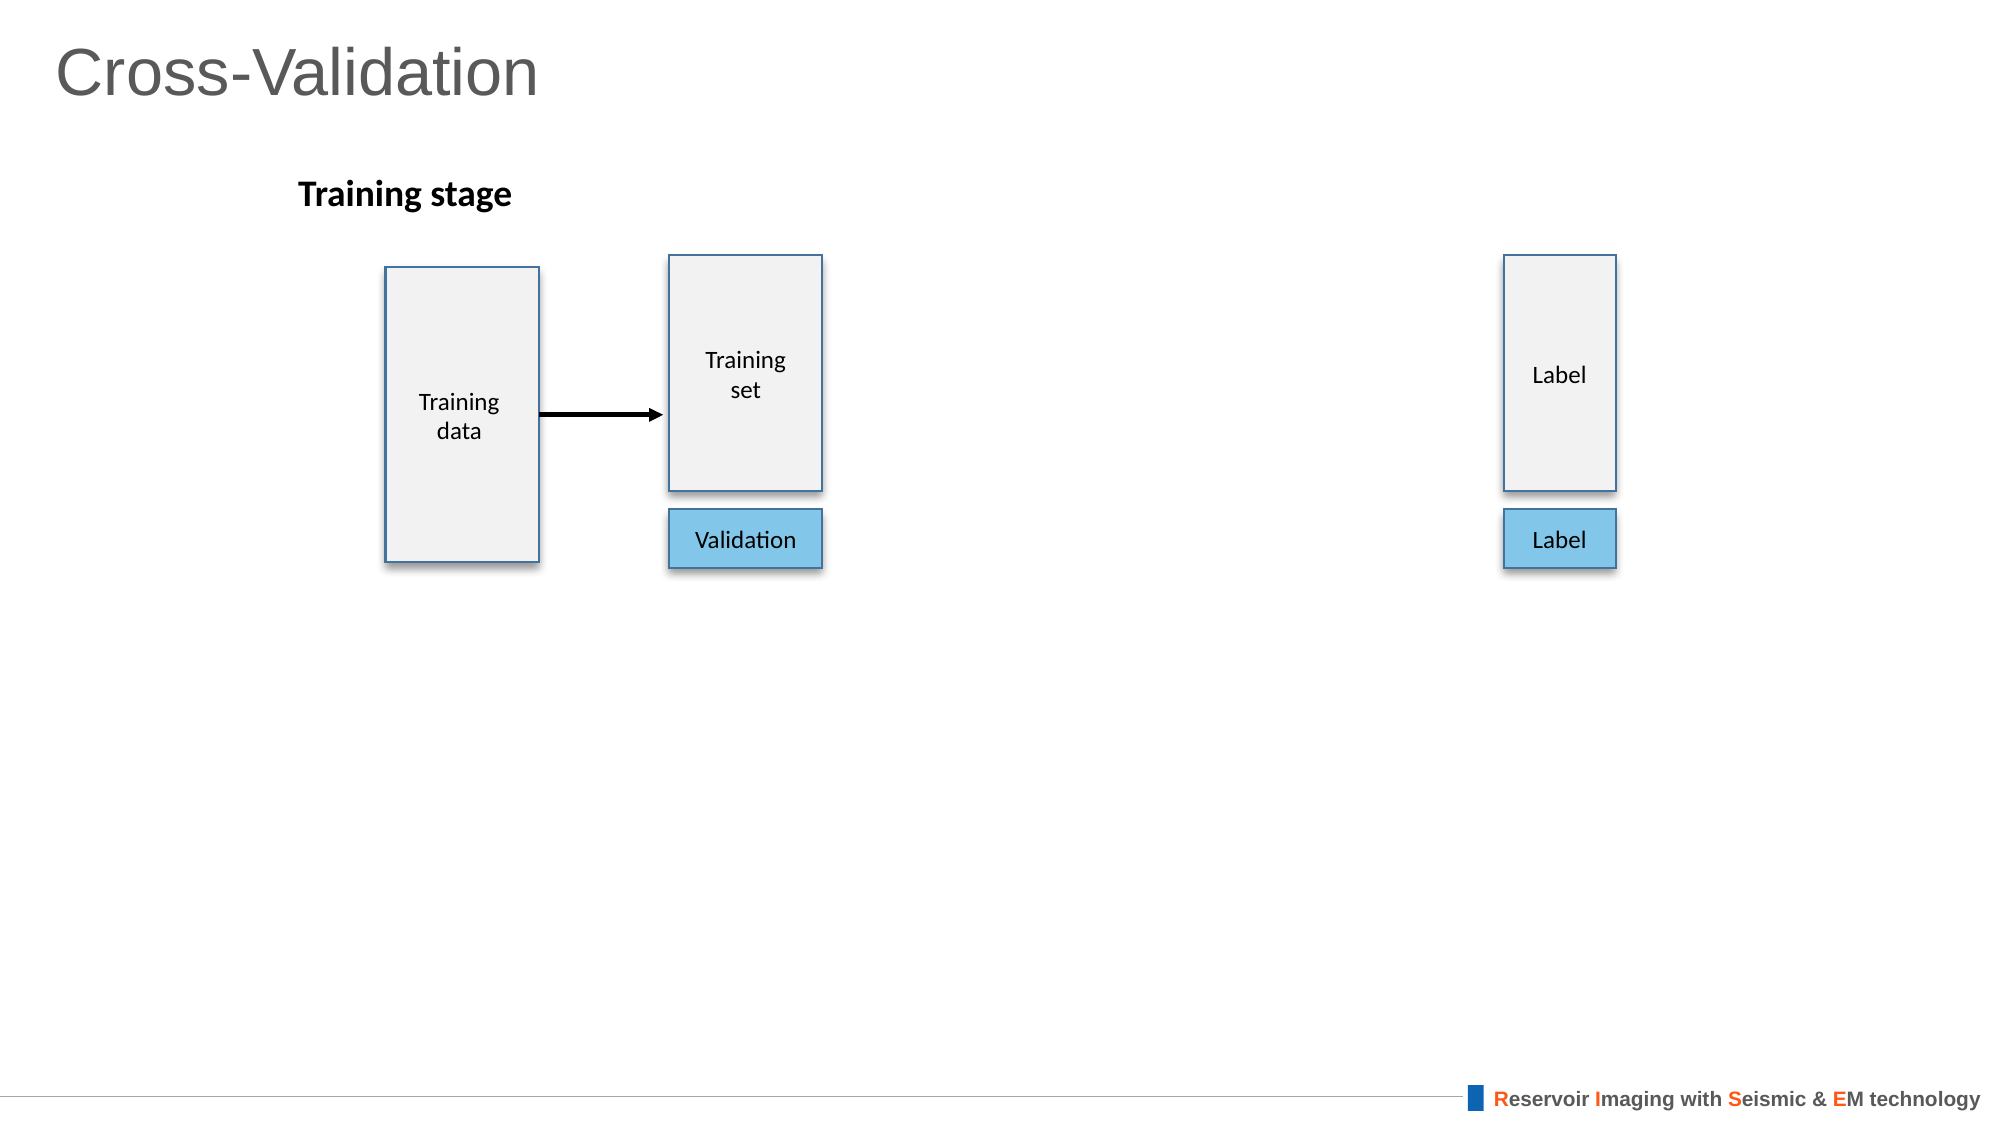

# Cross-Validation
Training stage
Training
set
Label
Training
data
Validation
Label